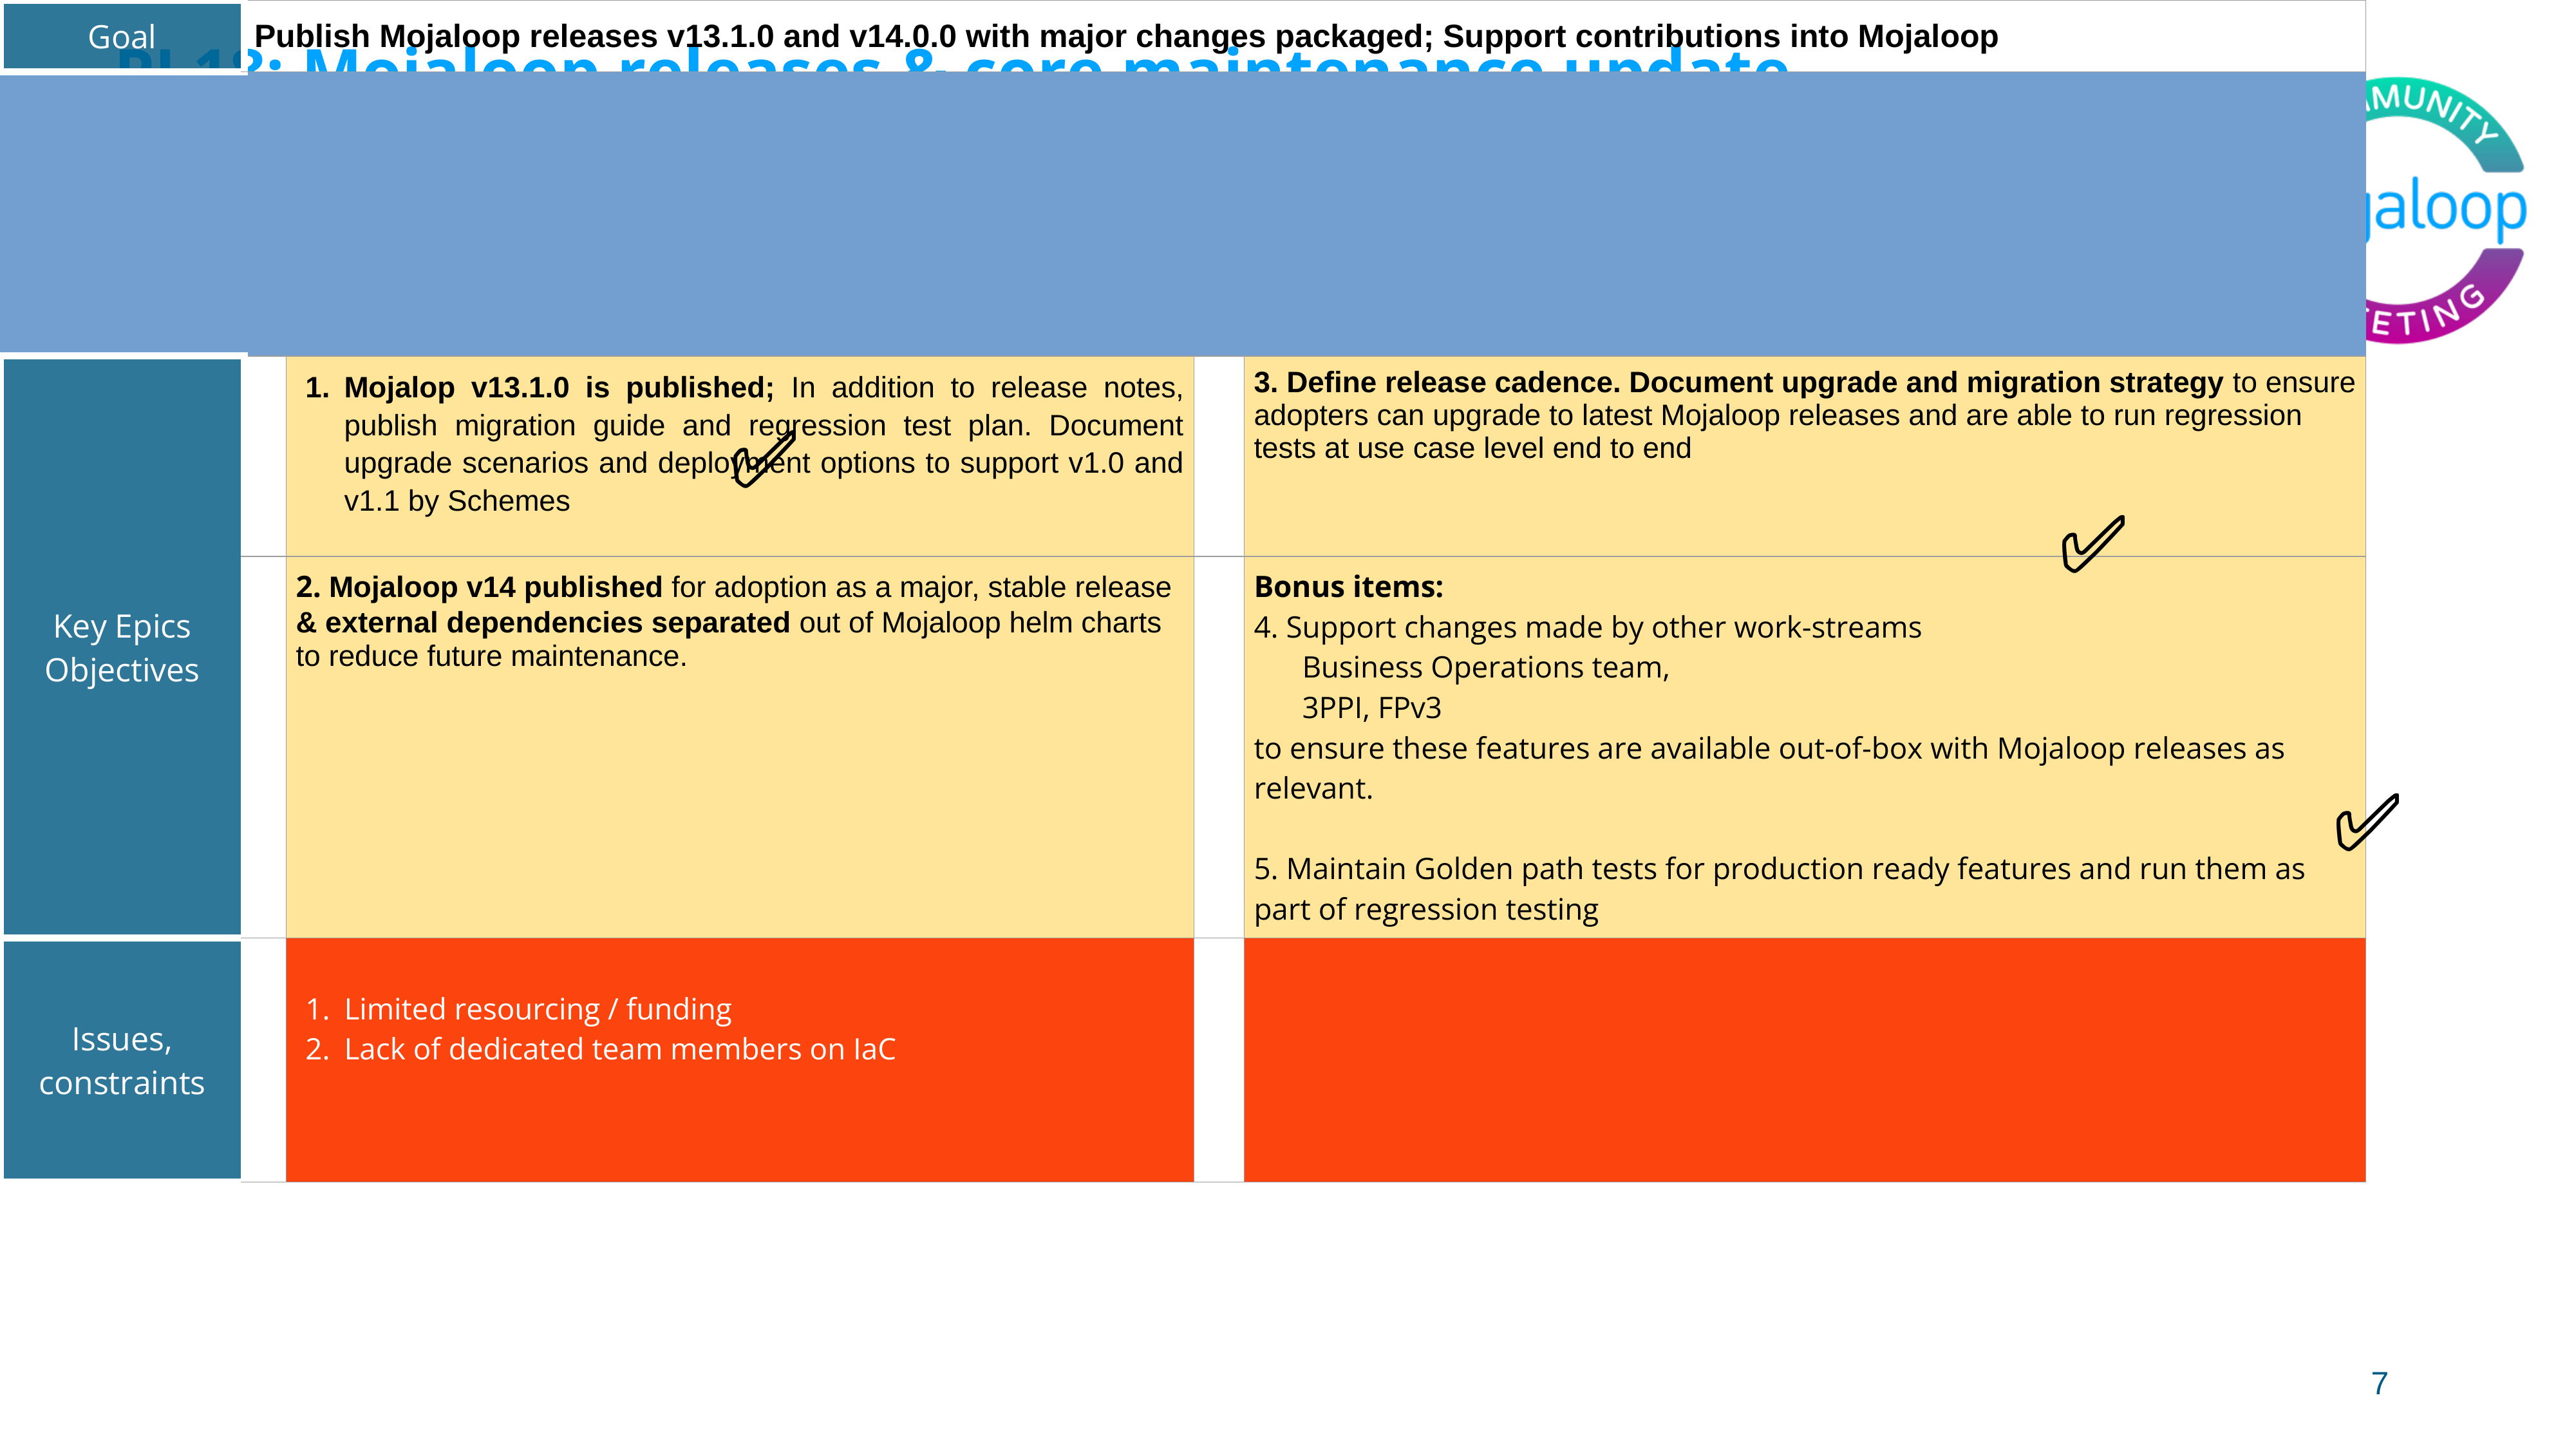

# PI 18: Mojaloop releases & core maintenance update
| Goal | Publish Mojaloop releases v13.1.0 and v14.0.0 with major changes packaged; Support contributions into Mojaloop |  |  |  |
| --- | --- | --- | --- | --- |
|  |  |  |  |  |
| Key Epics Objectives |  | Mojalop v13.1.0 is published; In addition to release notes, publish migration guide and regression test plan. Document upgrade scenarios and deployment options to support v1.0 and v1.1 by Schemes |  | 3. Define release cadence. Document upgrade and migration strategy to ensure adopters can upgrade to latest Mojaloop releases and are able to run regression tests at use case level end to end |
|  |  | 2. Mojaloop v14 published for adoption as a major, stable release & external dependencies separated out of Mojaloop helm charts to reduce future maintenance. |  | Bonus items: 4. Support changes made by other work-streams Business Operations team, 3PPI, FPv3 to ensure these features are available out-of-box with Mojaloop releases as relevant. 5. Maintain Golden path tests for production ready features and run them as part of regression testing |
| Issues, constraints |  | Limited resourcing / funding Lack of dedicated team members on IaC |  |  |
| Success Defined How? |  | A mojaloop release v14 is published and closely integrated with IaC |  | Mojaloop release v14 is accepted for testing by at least one implementer |
✅

✅
✅
7